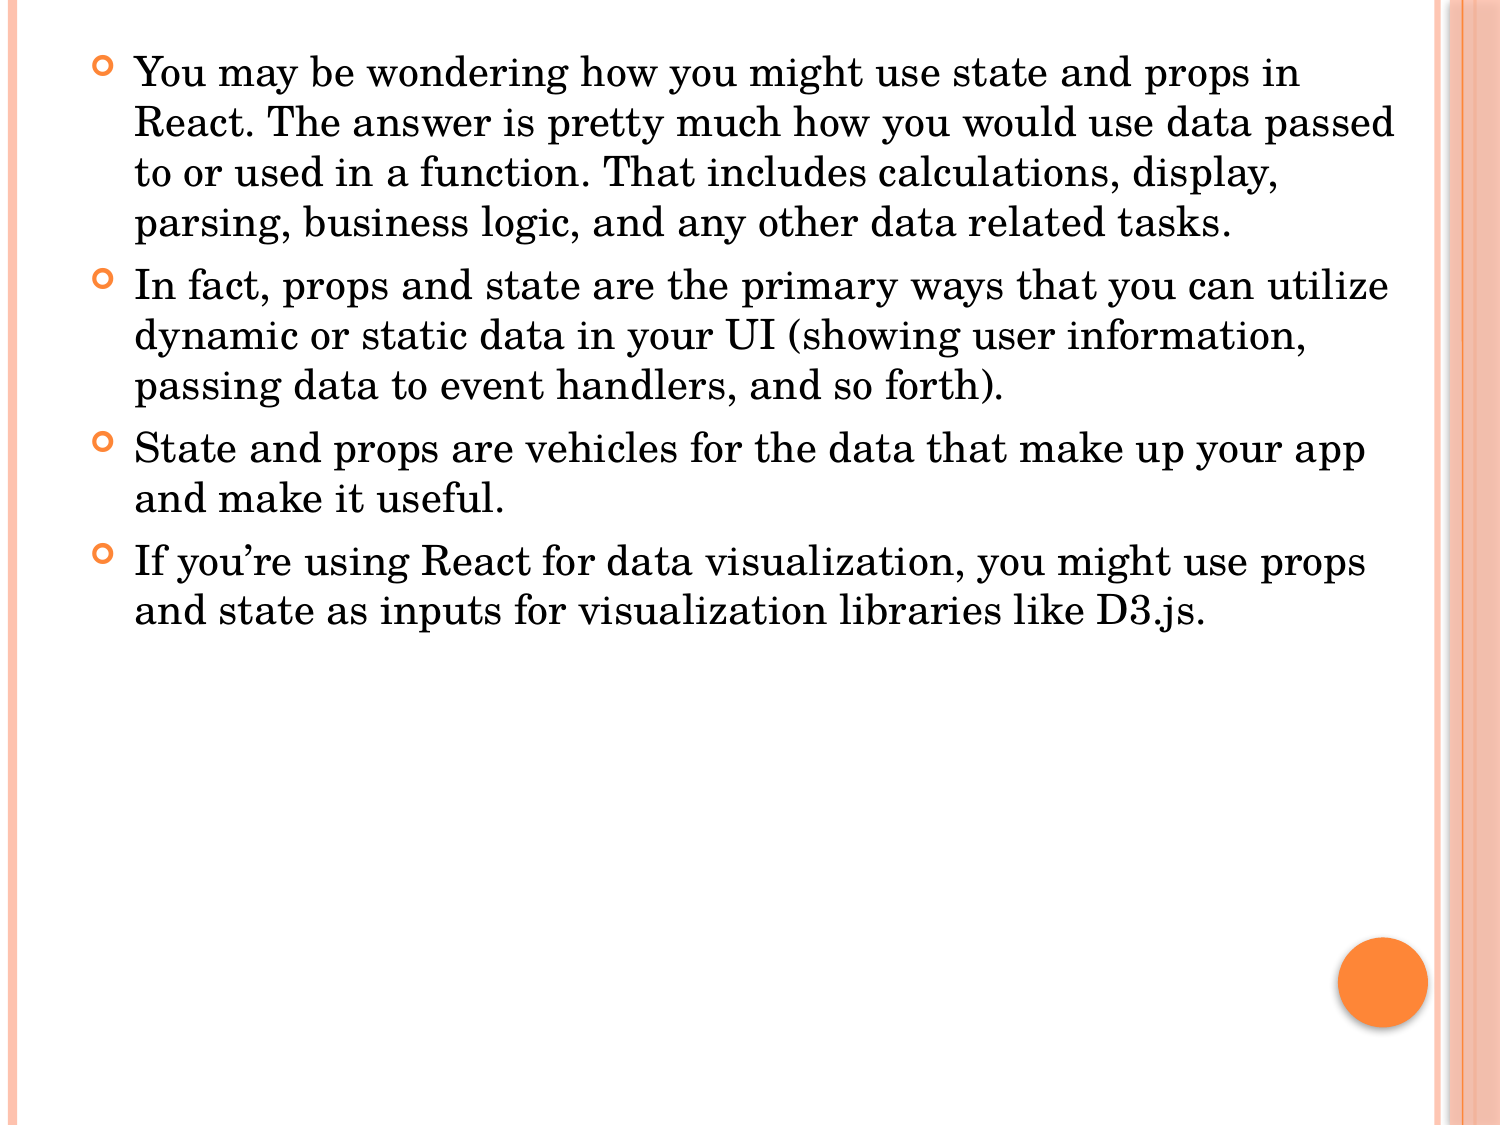

You may be wondering how you might use state and props in React. The answer is pretty much how you would use data passed to or used in a function. That includes calculations, display, parsing, business logic, and any other data related tasks.
In fact, props and state are the primary ways that you can utilize dynamic or static data in your UI (showing user information, passing data to event handlers, and so forth).
State and props are vehicles for the data that make up your app and make it useful.
If you’re using React for data visualization, you might use props and state as inputs for visualization libraries like D3.js.